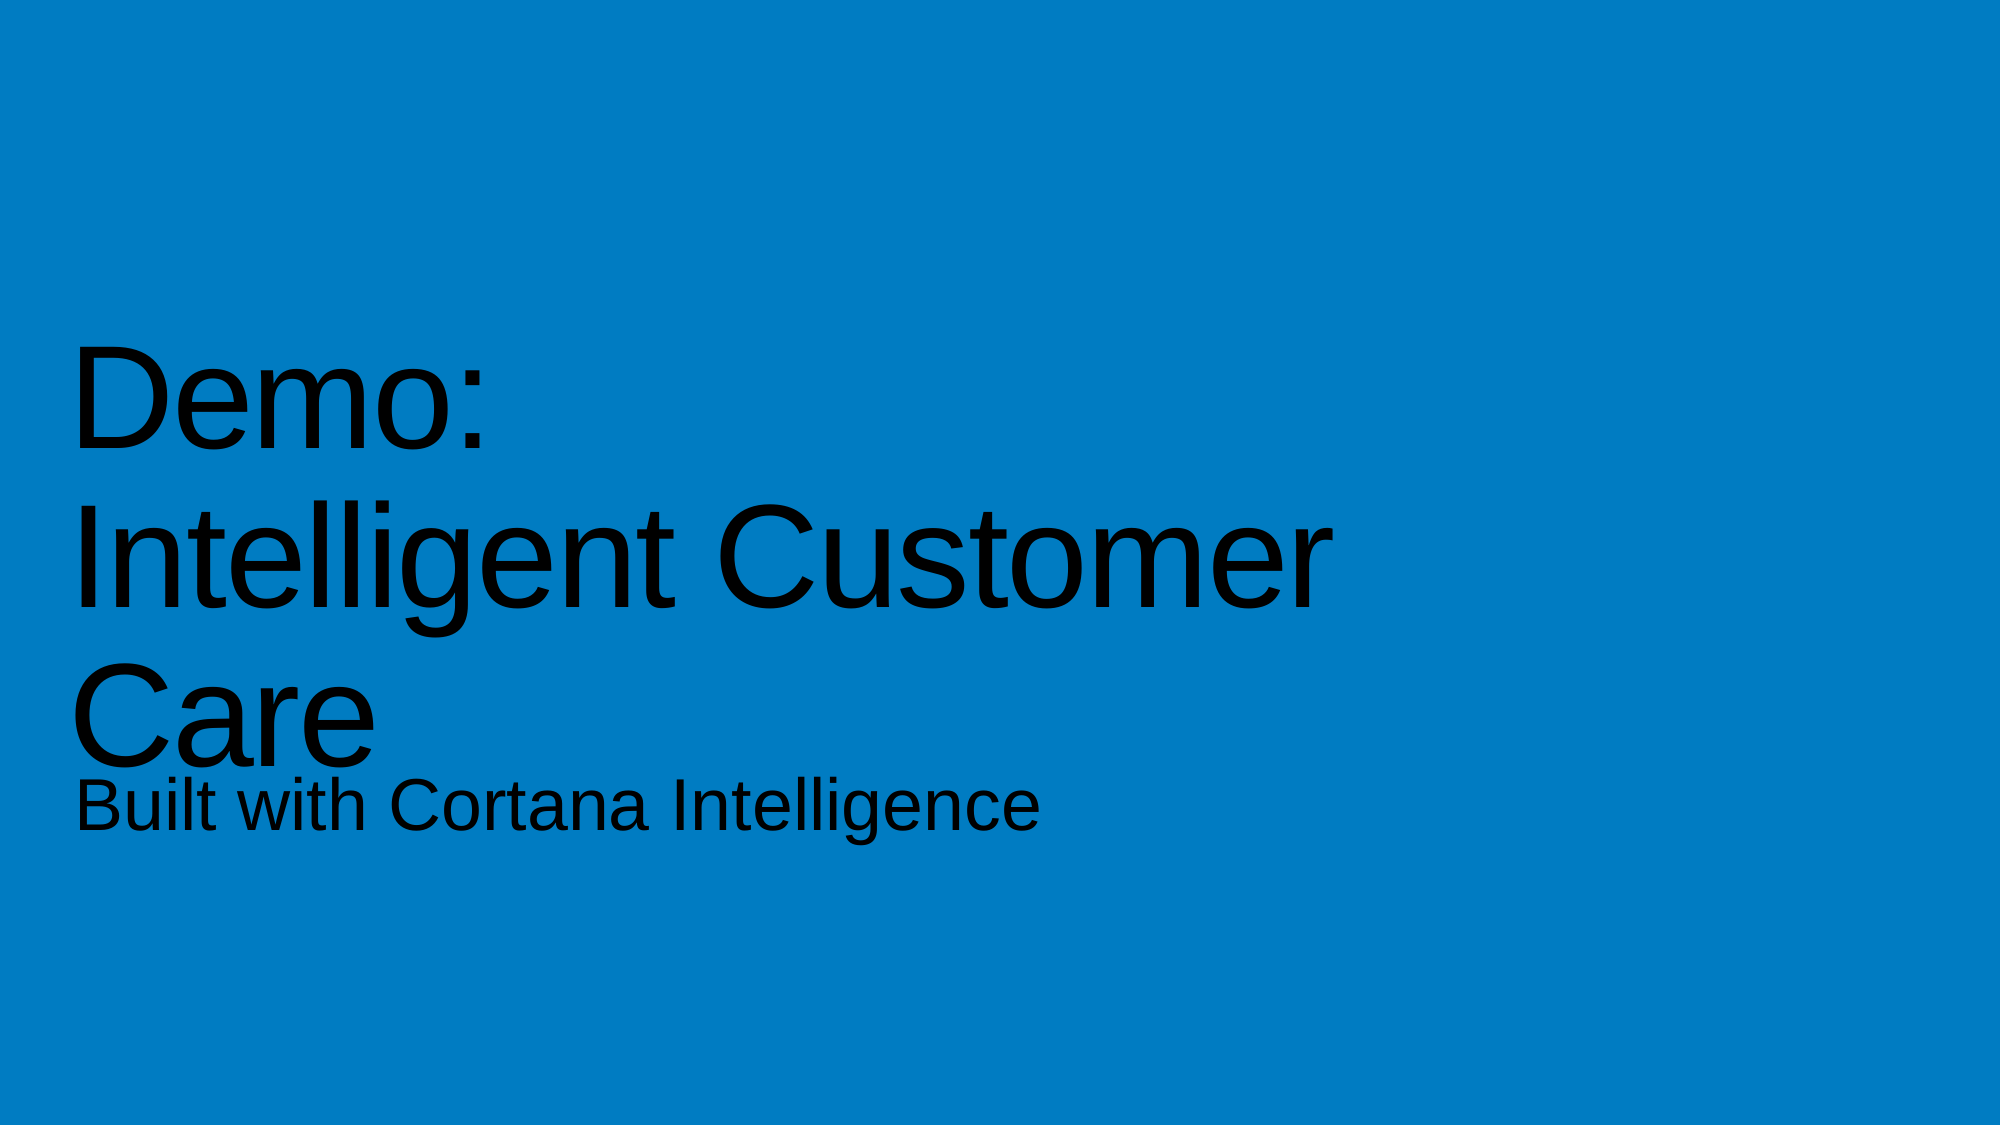

# Demo: Intelligent Customer Care
Built with Cortana Intelligence